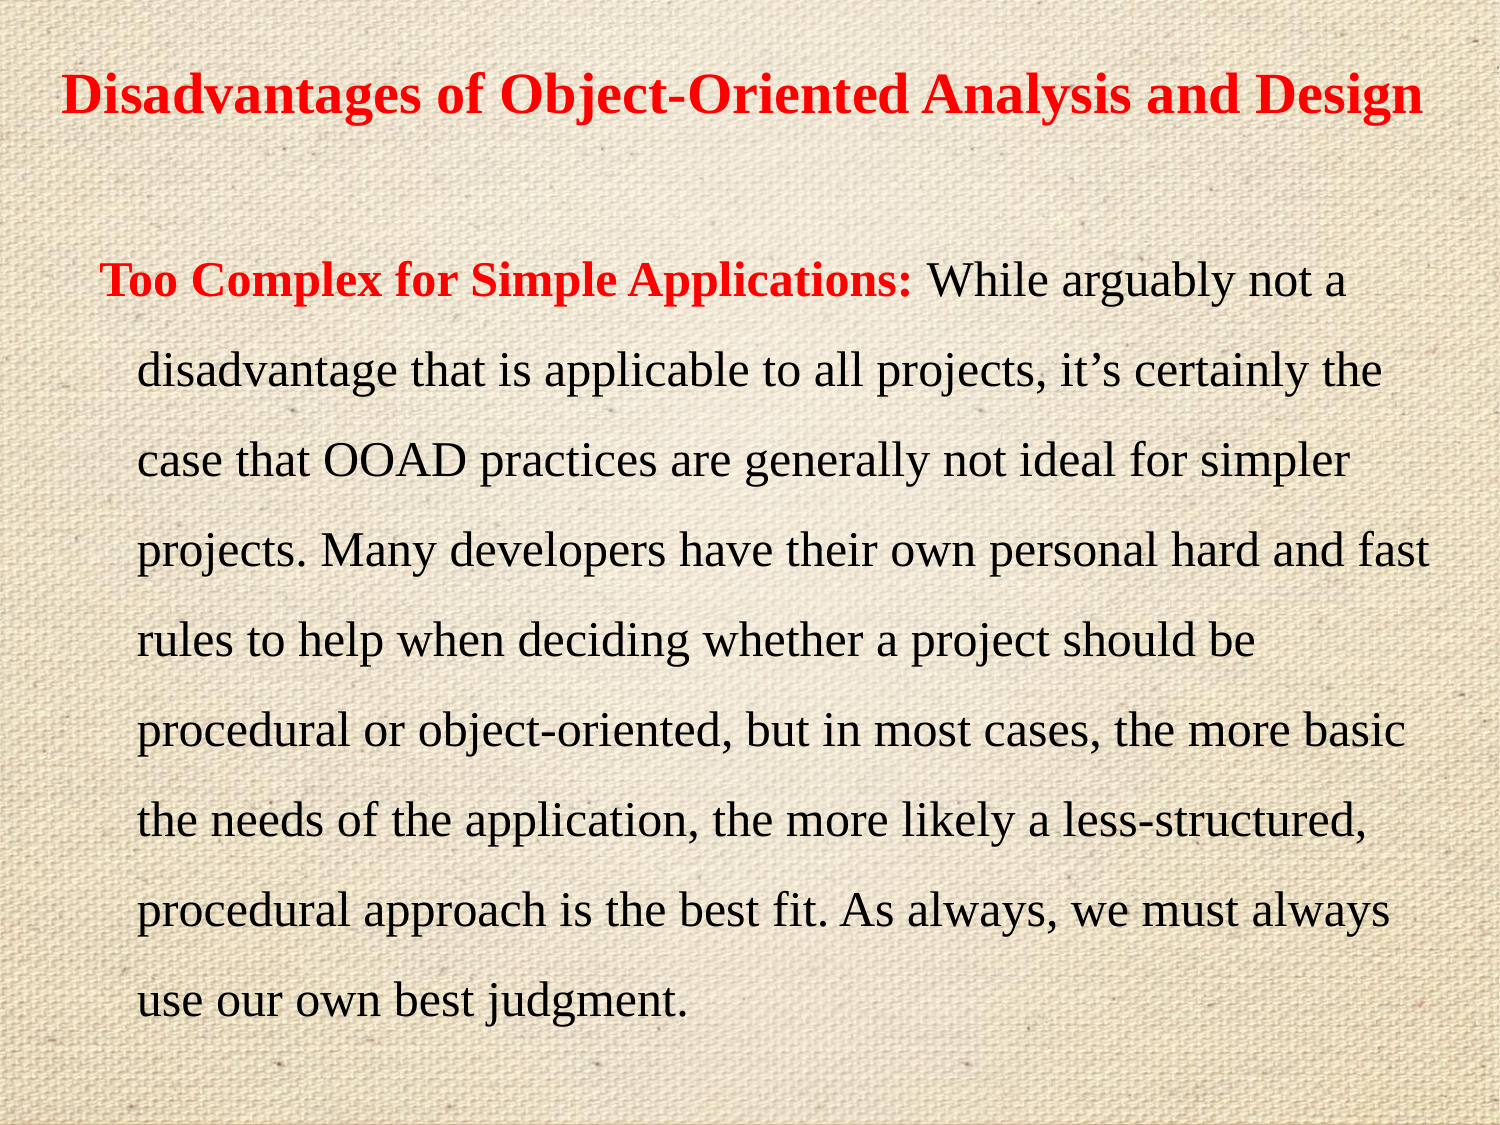

# Disadvantages of Object-Oriented Analysis and Design
Too Complex for Simple Applications: While arguably not a disadvantage that is applicable to all projects, it’s certainly the case that OOAD practices are generally not ideal for simpler projects. Many developers have their own personal hard and fast rules to help when deciding whether a project should be procedural or object-oriented, but in most cases, the more basic the needs of the application, the more likely a less-structured, procedural approach is the best fit. As always, we must always use our own best judgment.